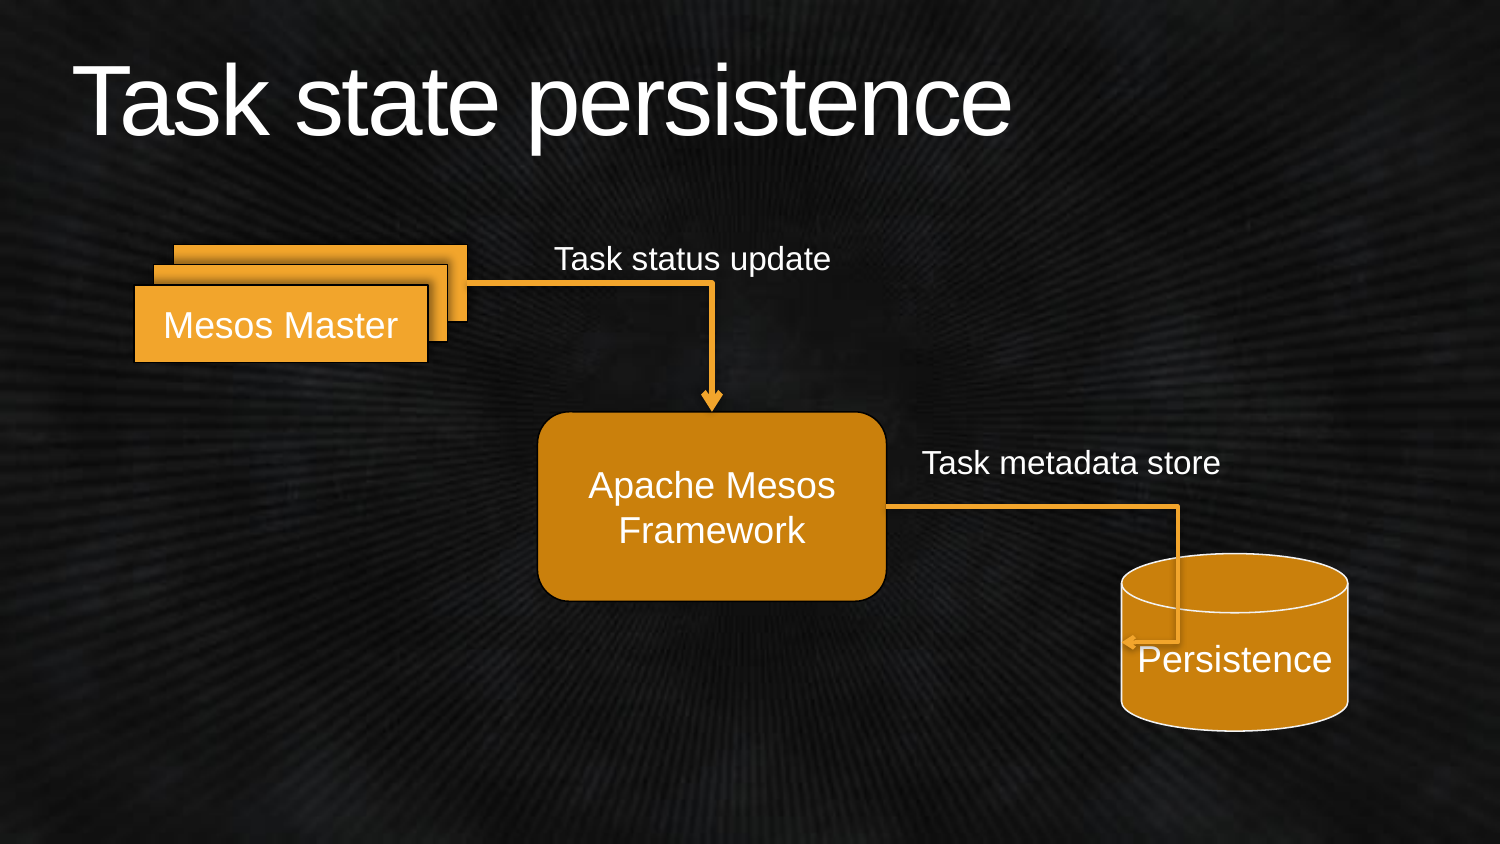

# Task state persistence
Task status update
Apache Mesos
Apache Mesos
Mesos Master
Apache Mesos
Framework
Task metadata store
Persistence